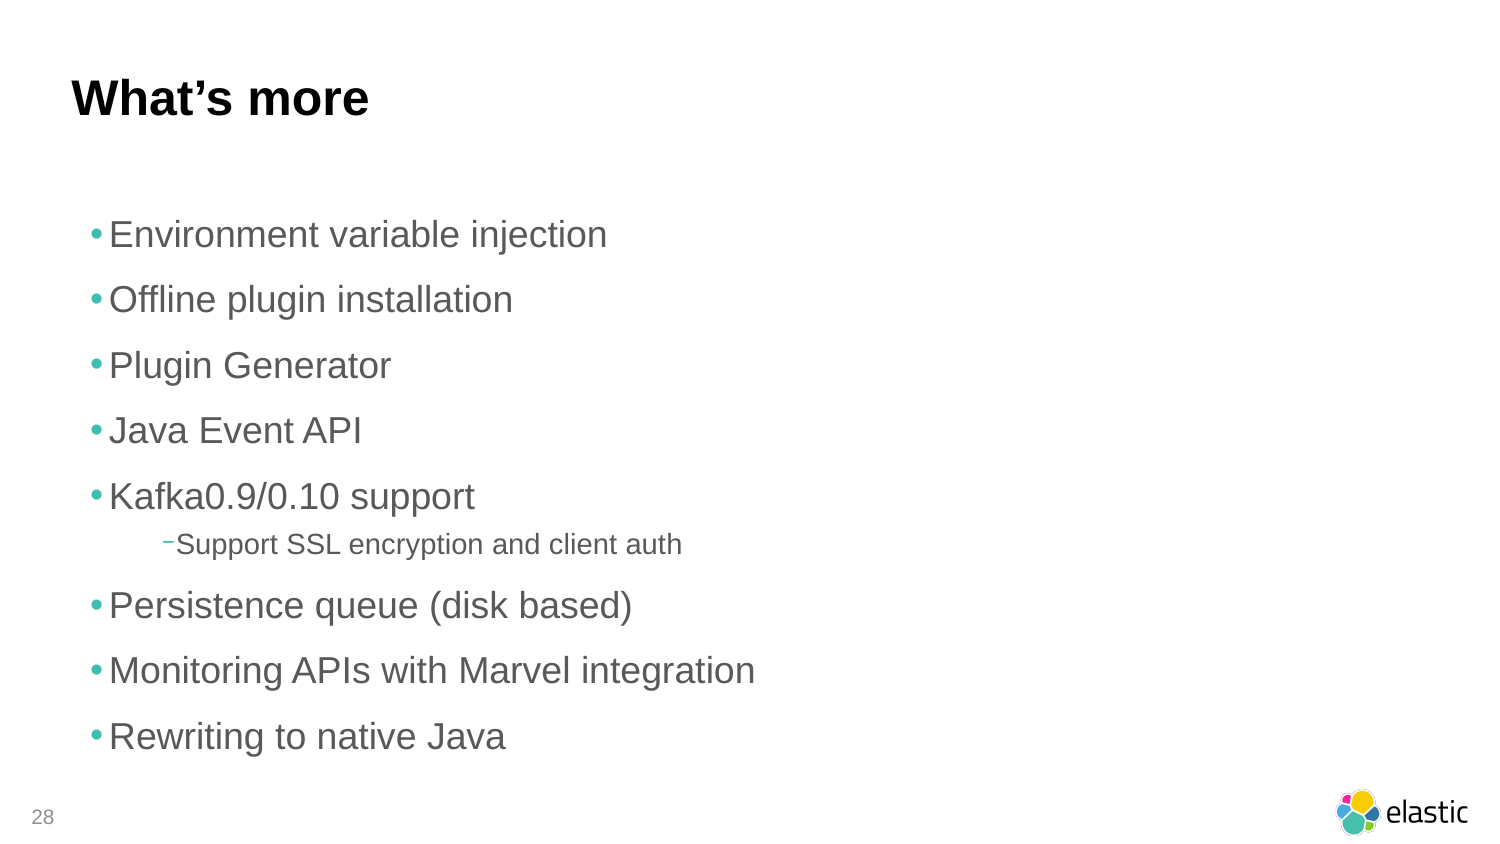

# What’s more

Environment variable injection
Offline plugin installation
Plugin Generator
Java Event API
Kafka0.9/0.10 support
Support SSL encryption and client auth
Persistence queue (disk based)
Monitoring APIs with Marvel integration
Rewriting to native Java